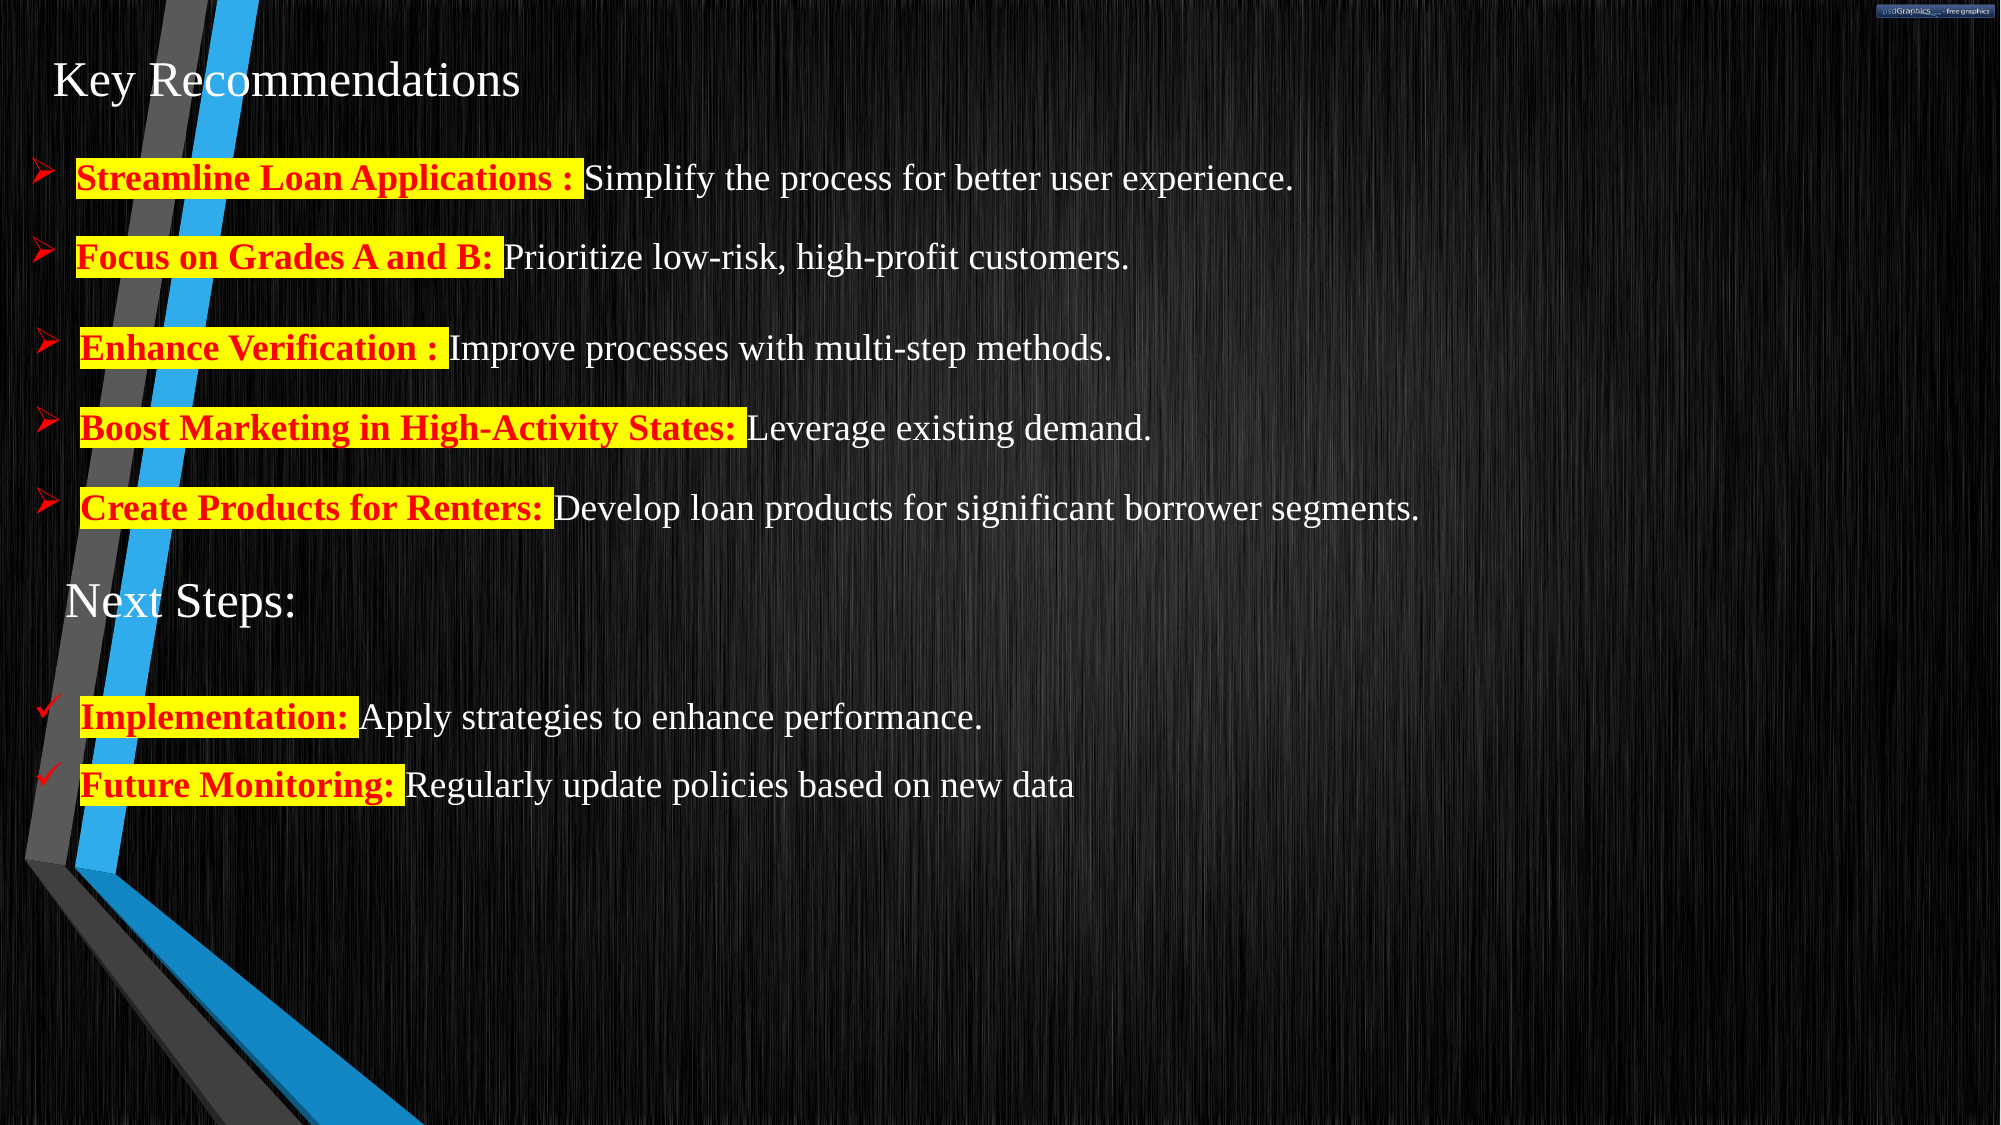

Key Recommendations
Streamline Loan Applications : Simplify the process for better user experience.
Focus on Grades A and B: Prioritize low-risk, high-profit customers.
Enhance Verification : Improve processes with multi-step methods.
Boost Marketing in High-Activity States: Leverage existing demand.
Create Products for Renters: Develop loan products for significant borrower segments.
 Next Steps:
Implementation: Apply strategies to enhance performance.
Future Monitoring: Regularly update policies based on new data